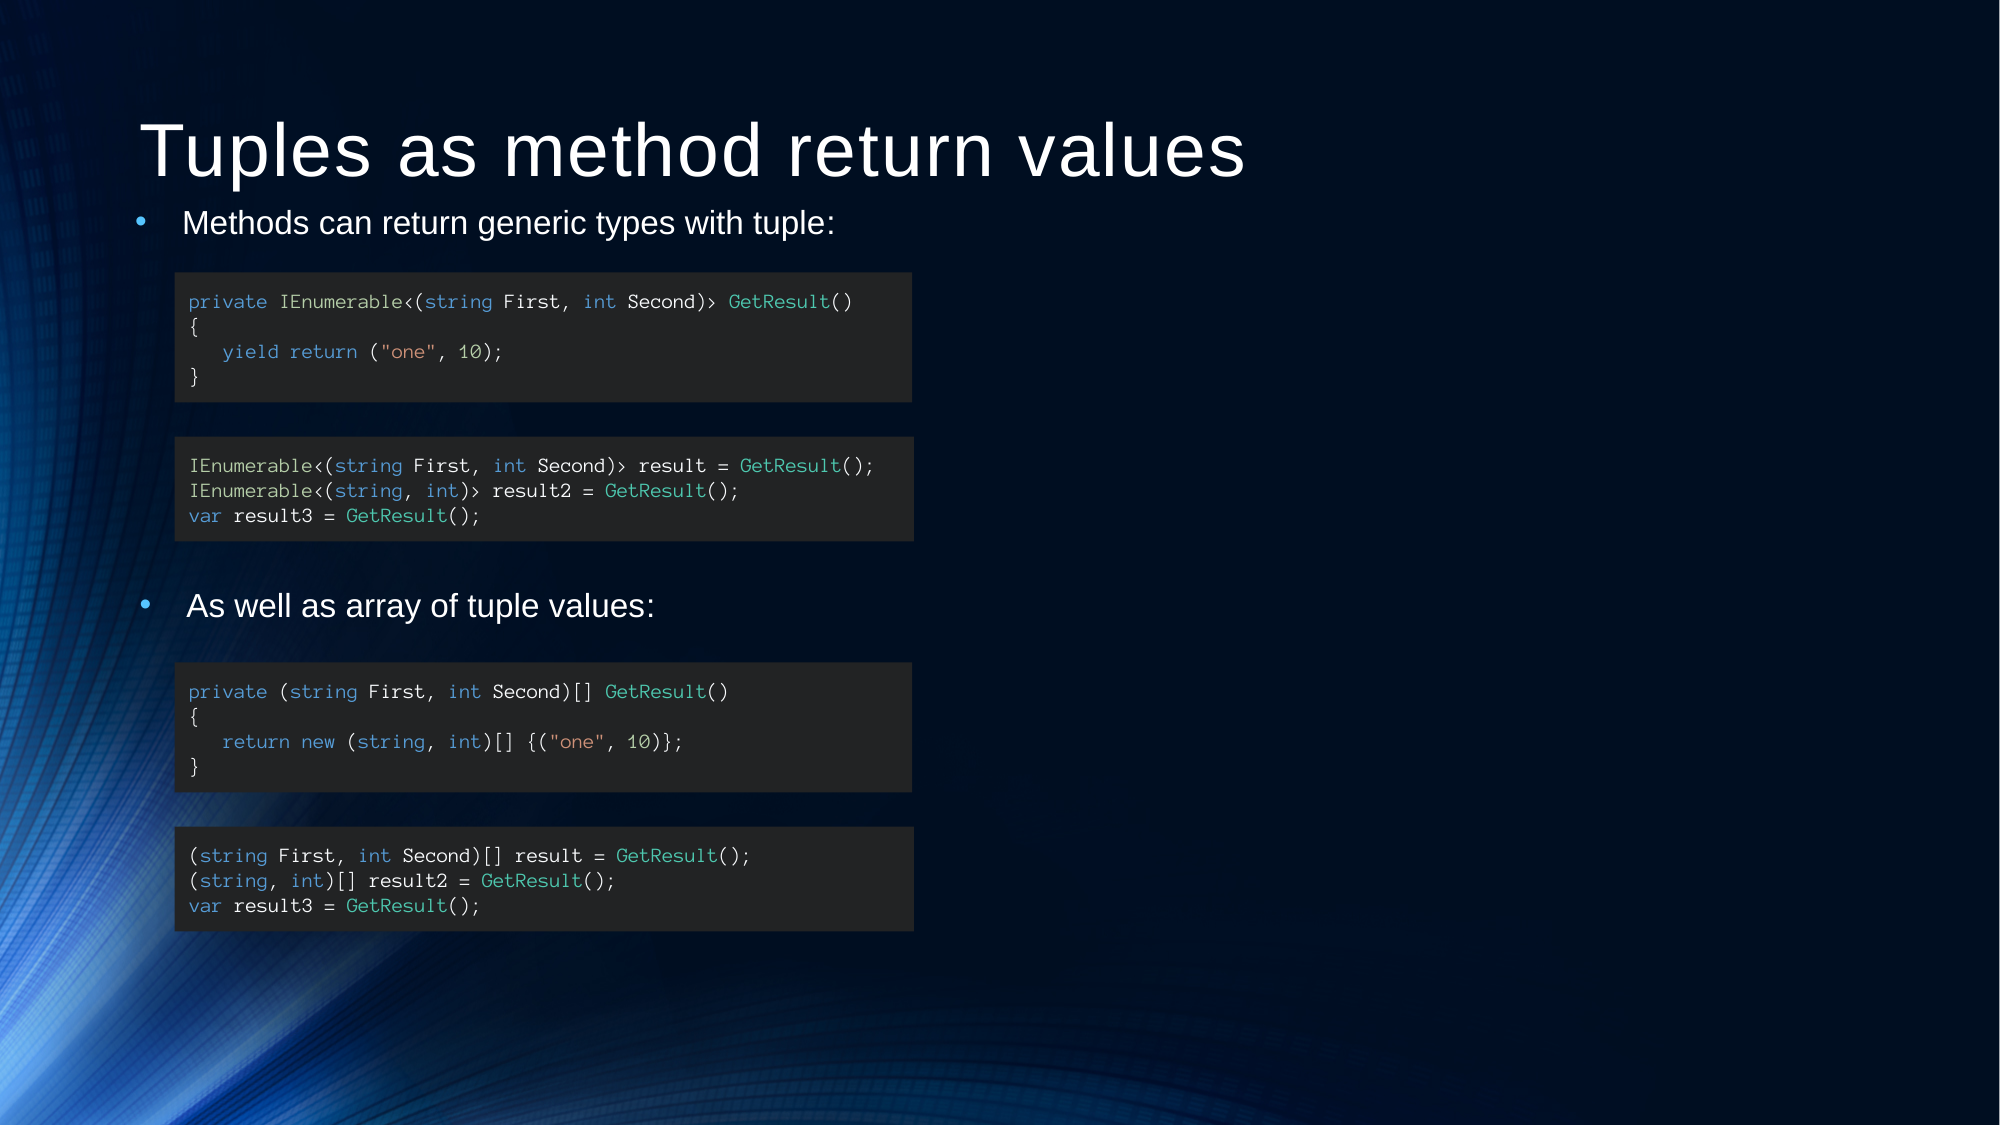

# Tuples as method return values
Methods can return generic types with tuple:
private IEnumerable<(string First, int Second)> GetResult()
{
   yield return ("one", 10);
}
IEnumerable<(string First, int Second)> result = GetResult();
IEnumerable<(string, int)> result2 = GetResult();
var result3 = GetResult();
As well as array of tuple values:
private (string First, int Second)[] GetResult()
{
   return new (string, int)[] {("one", 10)};
}
(string First, int Second)[] result = GetResult();
(string, int)[] result2 = GetResult();
var result3 = GetResult();